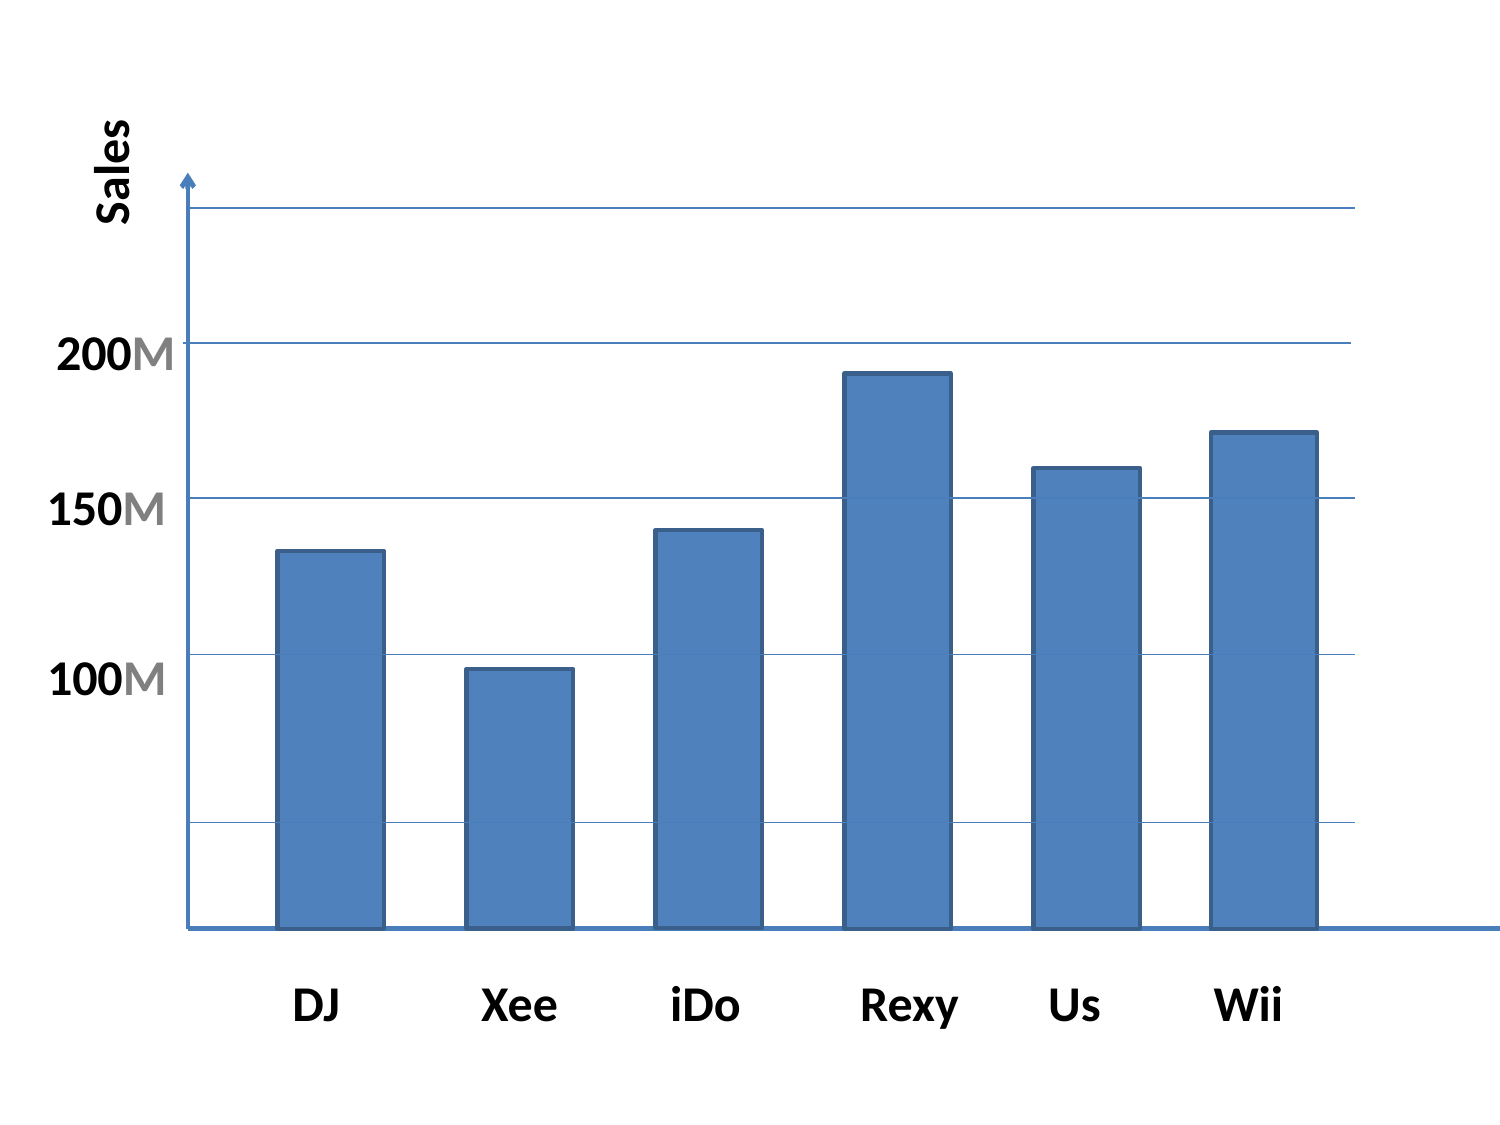

Sales
200M

150M

100M

DJ
Xee
iDo
Rexy
Us
Wii